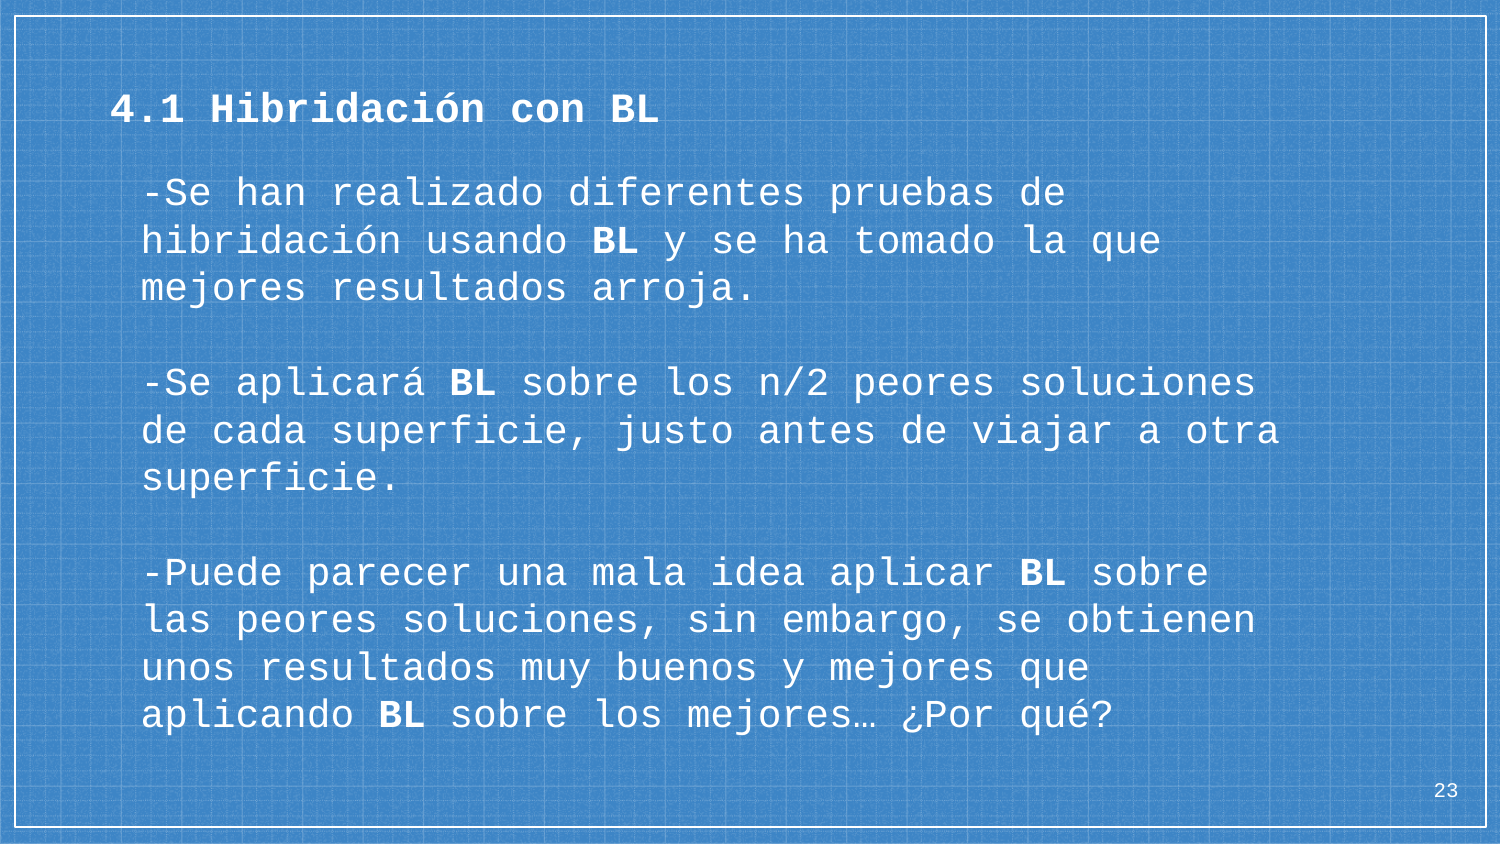

# 4.1 Hibridación con BL
-Se han realizado diferentes pruebas de hibridación usando BL y se ha tomado la que mejores resultados arroja.

-Se aplicará BL sobre los n/2 peores soluciones de cada superficie, justo antes de viajar a otra superficie.

-Puede parecer una mala idea aplicar BL sobre las peores soluciones, sin embargo, se obtienen unos resultados muy buenos y mejores que aplicando BL sobre los mejores… ¿Por qué?

23